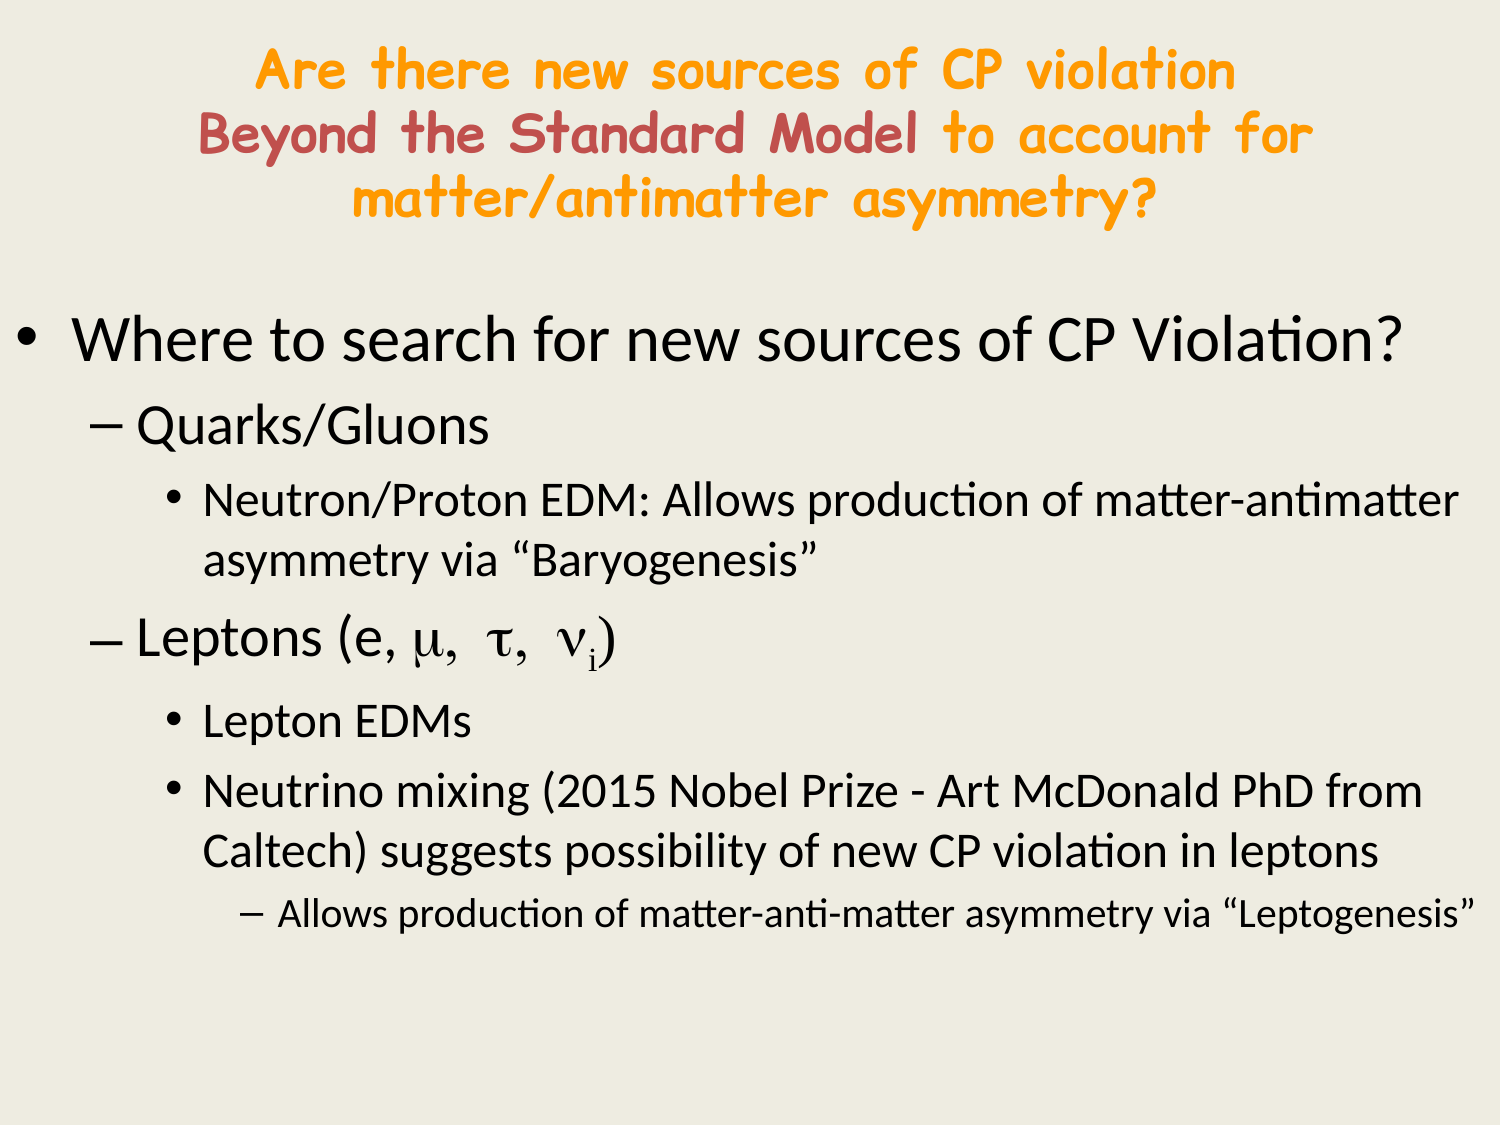

# Are there new sources of CP violation Beyond the Standard Model to account for matter/antimatter asymmetry?
Where to search for new sources of CP Violation?
Quarks/Gluons
Neutron/Proton EDM: Allows production of matter-antimatter asymmetry via “Baryogenesis”
Leptons (e, μ, τ, νi)
Lepton EDMs
Neutrino mixing (2015 Nobel Prize - Art McDonald PhD from Caltech) suggests possibility of new CP violation in leptons
Allows production of matter-anti-matter asymmetry via “Leptogenesis”